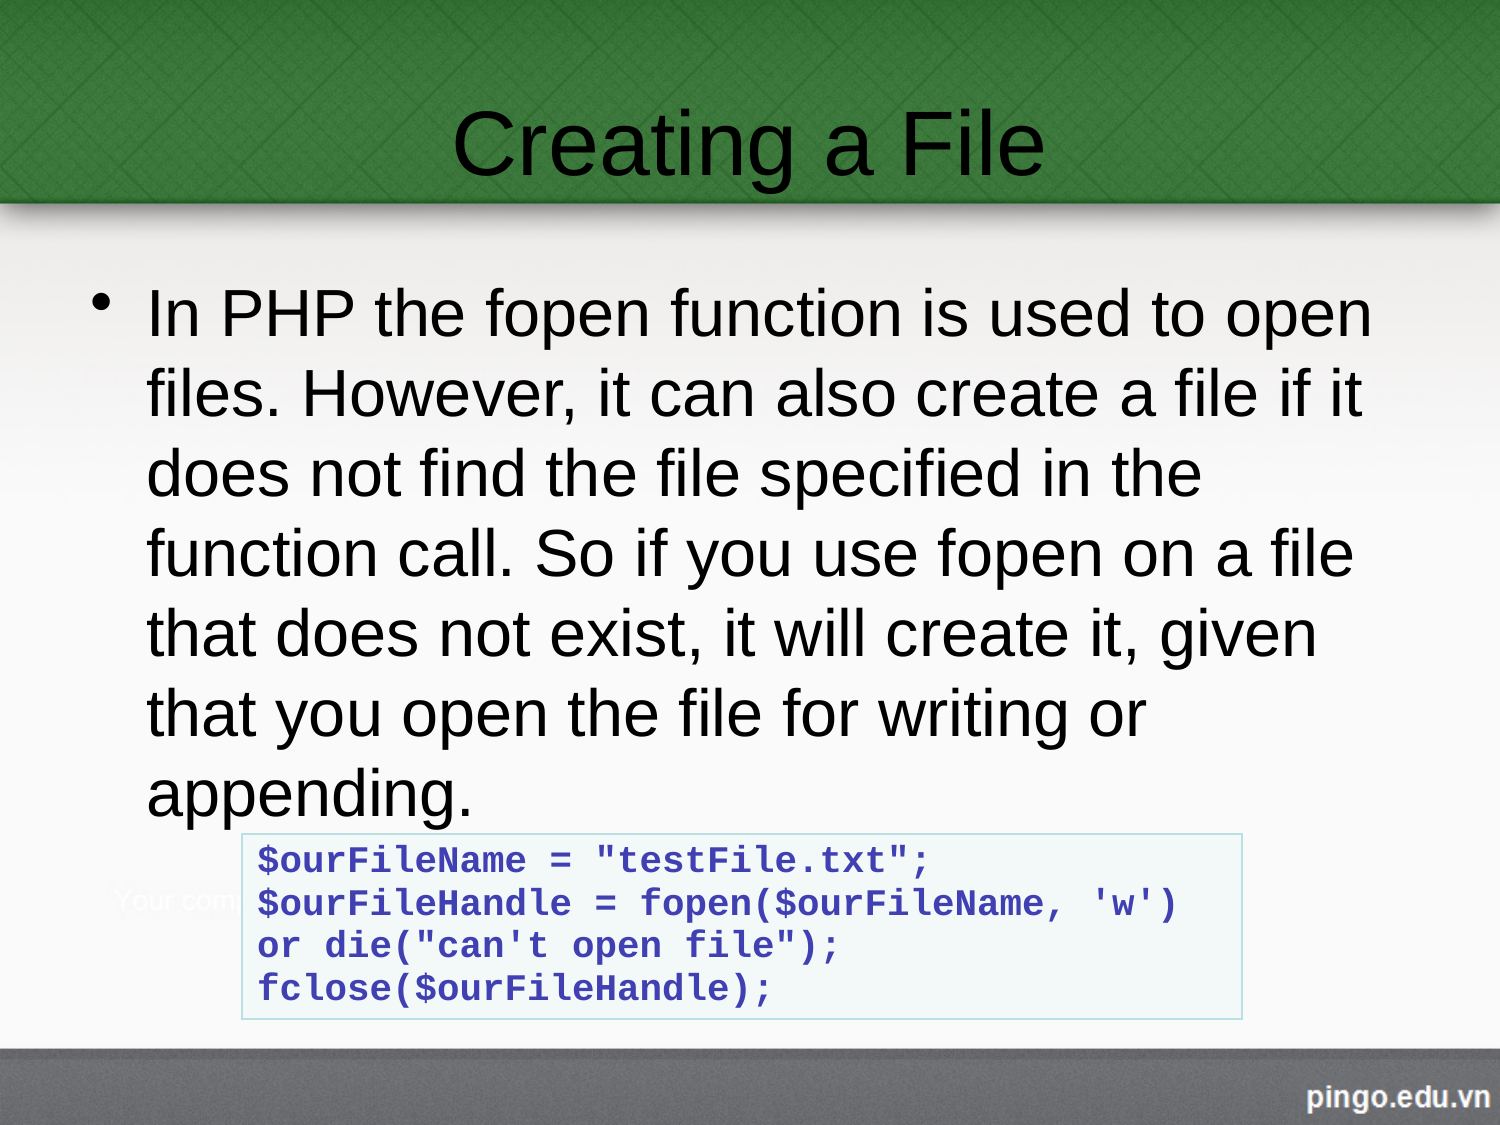

# Creating a File
In PHP the fopen function is used to open files. However, it can also create a file if it does not find the file specified in the function call. So if you use fopen on a file that does not exist, it will create it, given that you open the file for writing or appending.

| $ourFileName = "testFile.txt"; $ourFileHandle = fopen($ourFileName, 'w') or die("can't open file"); fclose($ourFileHandle); |
| --- |